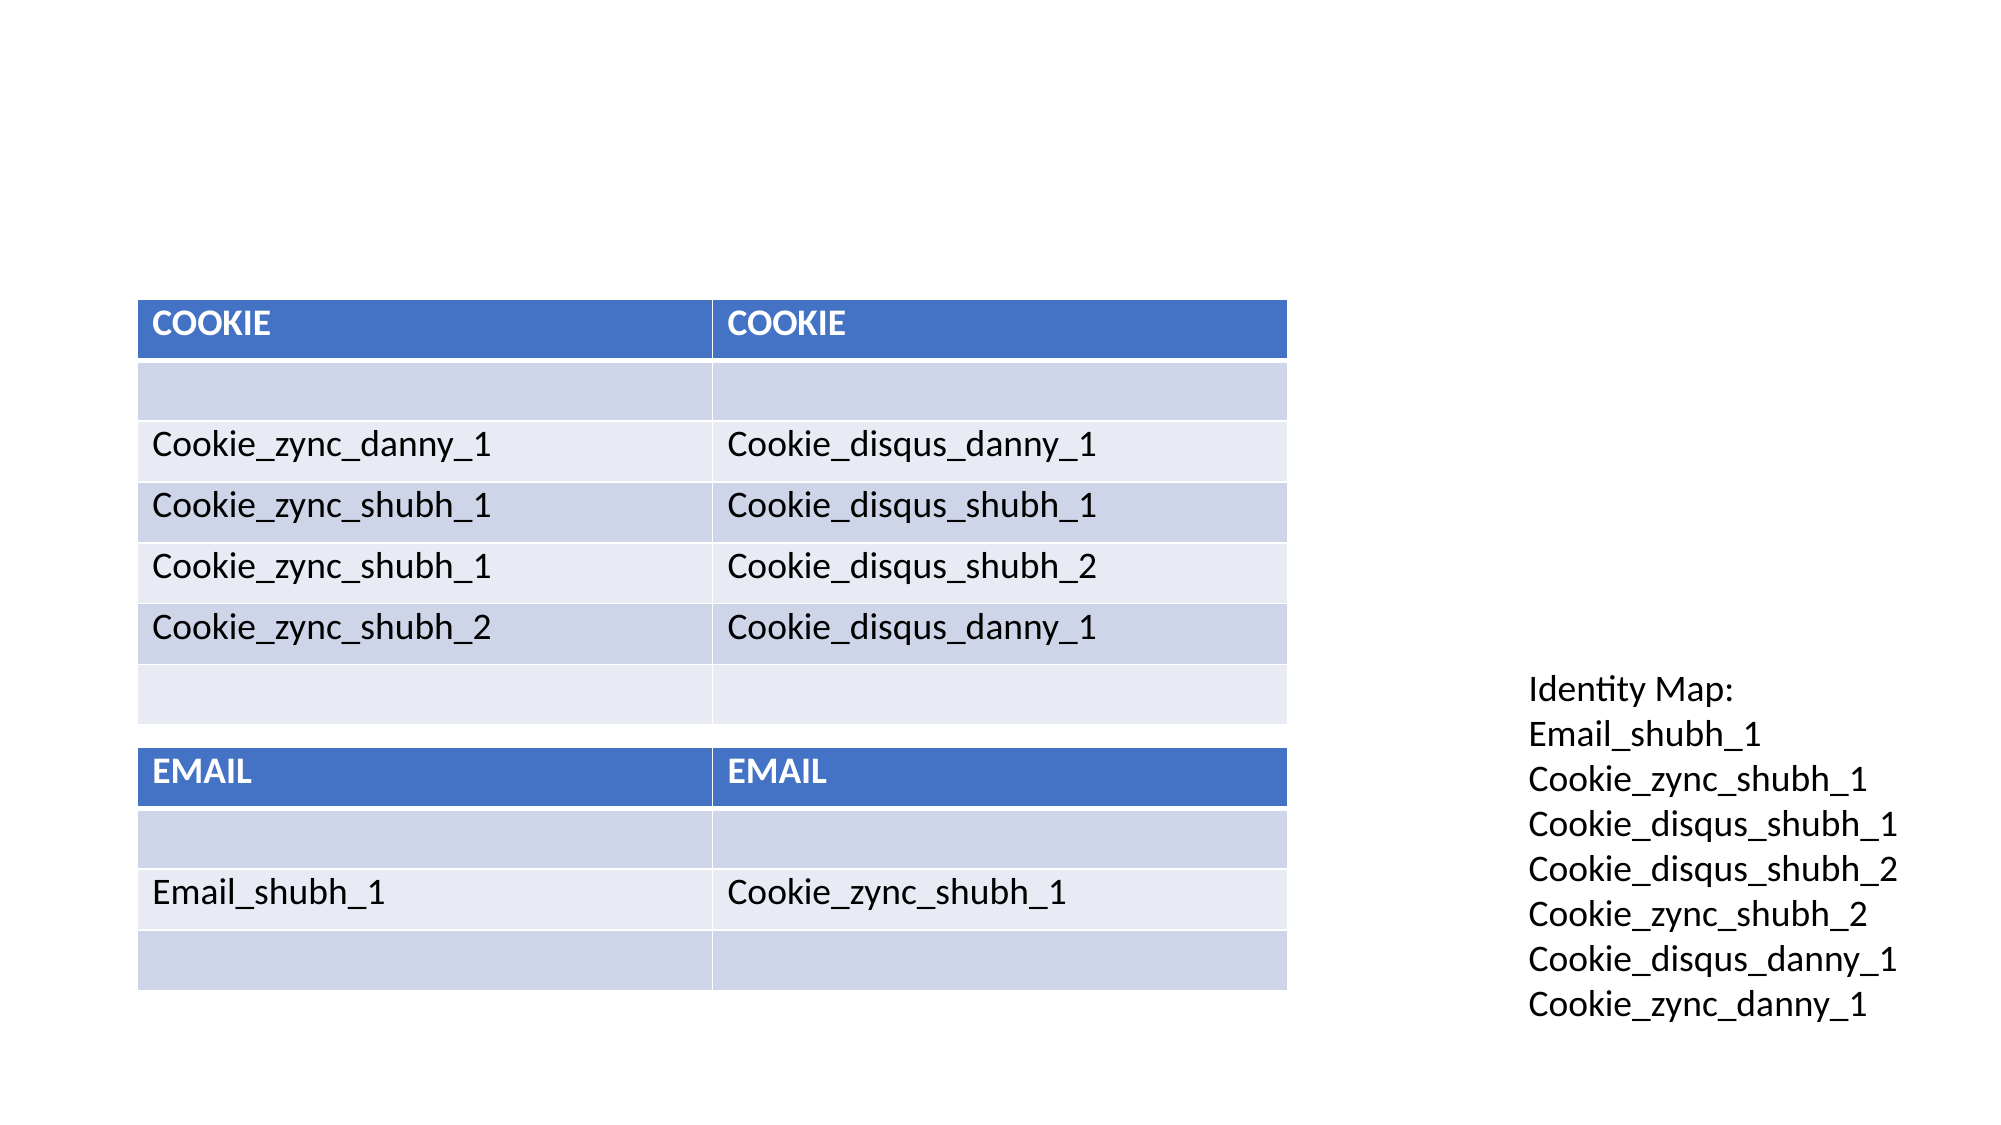

#
| COOKIE | COOKIE |
| --- | --- |
|  |  |
| Cookie\_zync\_danny\_1 | Cookie\_disqus\_danny\_1 |
| Cookie\_zync\_shubh\_1 | Cookie\_disqus\_shubh\_1 |
| Cookie\_zync\_shubh\_1 | Cookie\_disqus\_shubh\_2 |
| Cookie\_zync\_shubh\_2 | Cookie\_disqus\_danny\_1 |
|  |  |
Identity Map:
Email_shubh_1
Cookie_zync_shubh_1
Cookie_disqus_shubh_1
Cookie_disqus_shubh_2
Cookie_zync_shubh_2
Cookie_disqus_danny_1
Cookie_zync_danny_1

| EMAIL | EMAIL |
| --- | --- |
|  |  |
| Email\_shubh\_1 | Cookie\_zync\_shubh\_1 |
|  |  |